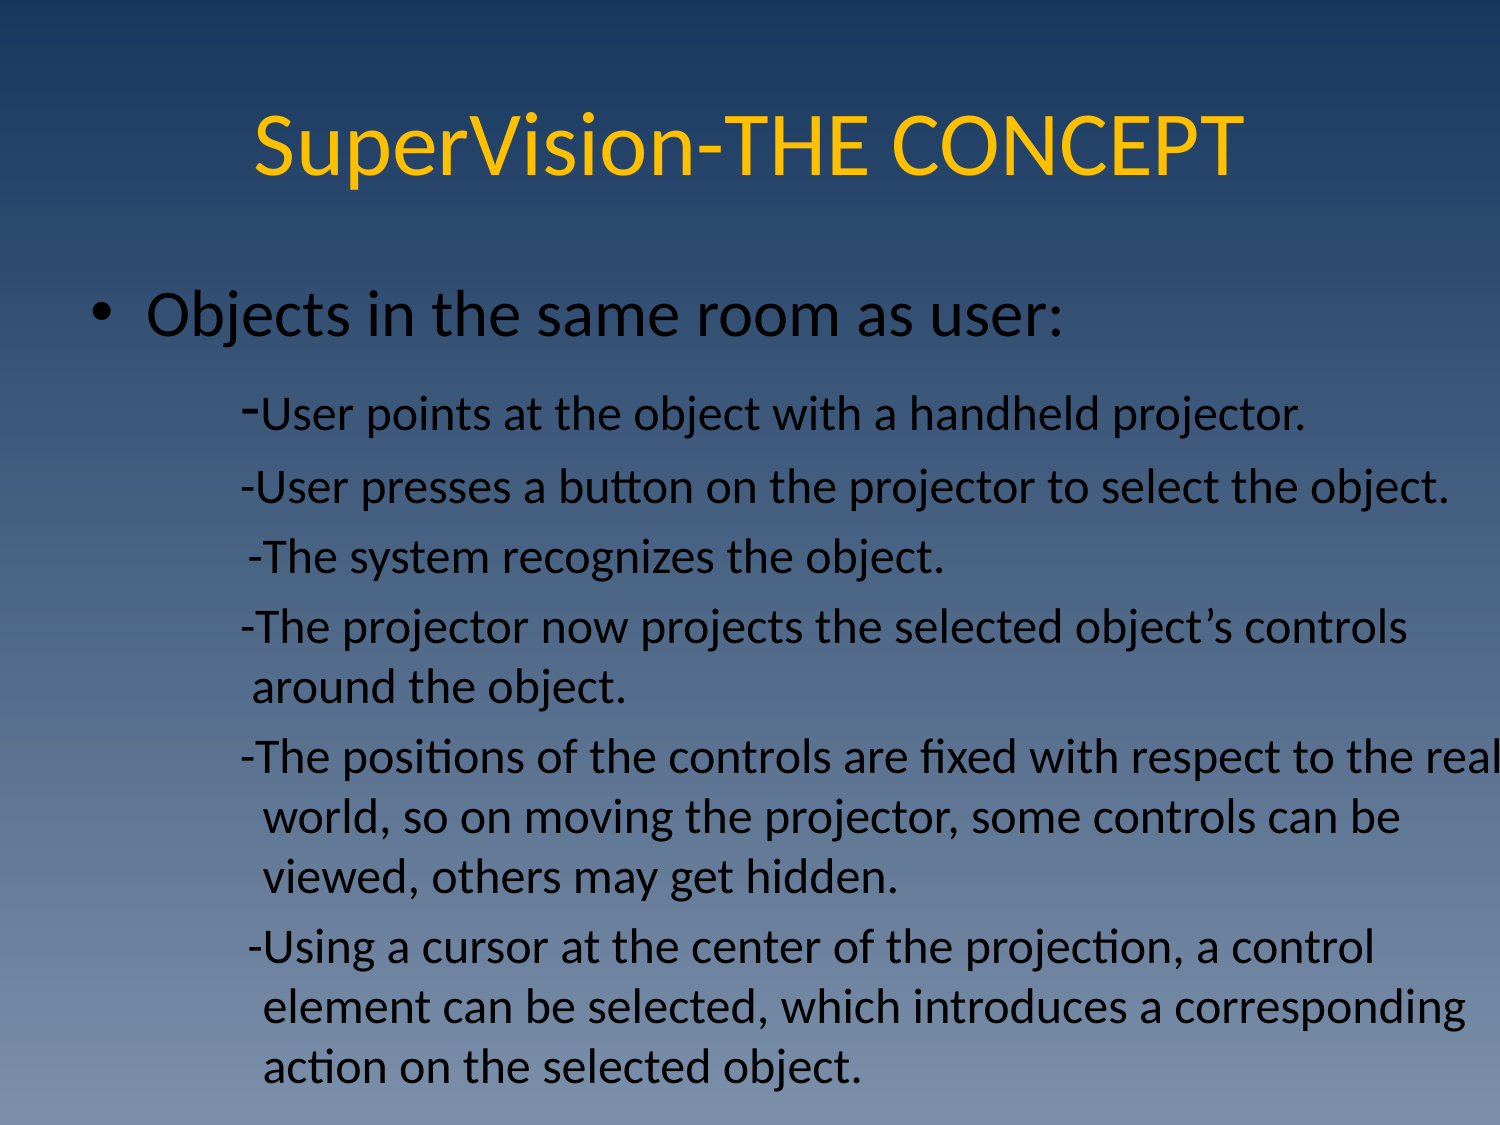

# SuperVision-THE CONCEPT
Objects in the same room as user:
	-User points at the object with a handheld projector.
	-User presses a button on the projector to select the object.
              -The system recognizes the object.
	-The projector now projects the selected object’s controls 	 	 around the object.
	-The positions of the controls are fixed with respect to the real  	  world, so on moving the projector, some controls can be 	 	  viewed, others may get hidden.
              -Using a cursor at the center of the projection, a control   	 	  element can be selected, which introduces a corresponding 	  action on the selected object.